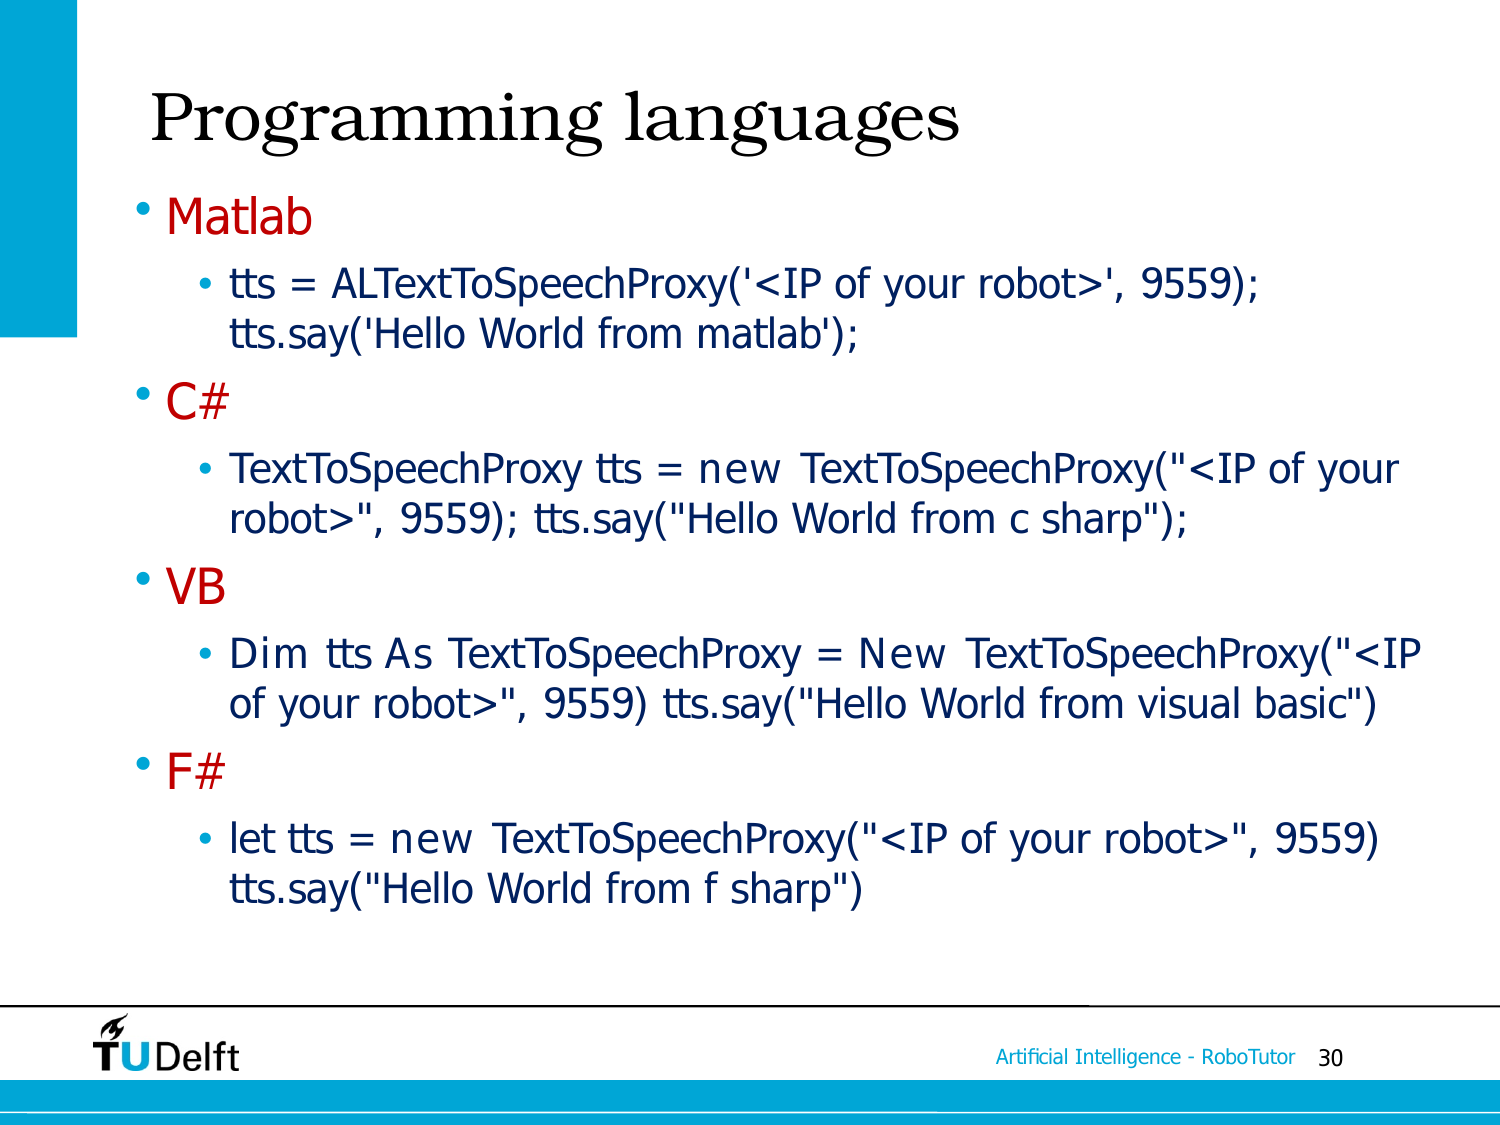

# Programming languages
Matlab
tts = ALTextToSpeechProxy('<IP of your robot>', 9559); tts.say('Hello World from matlab');
C#
TextToSpeechProxy tts = new TextToSpeechProxy("<IP of your robot>", 9559); tts.say("Hello World from c sharp");
VB
Dim tts As TextToSpeechProxy = New TextToSpeechProxy("<IP of your robot>", 9559) tts.say("Hello World from visual basic")
F#
let tts = new TextToSpeechProxy("<IP of your robot>", 9559) tts.say("Hello World from f sharp")